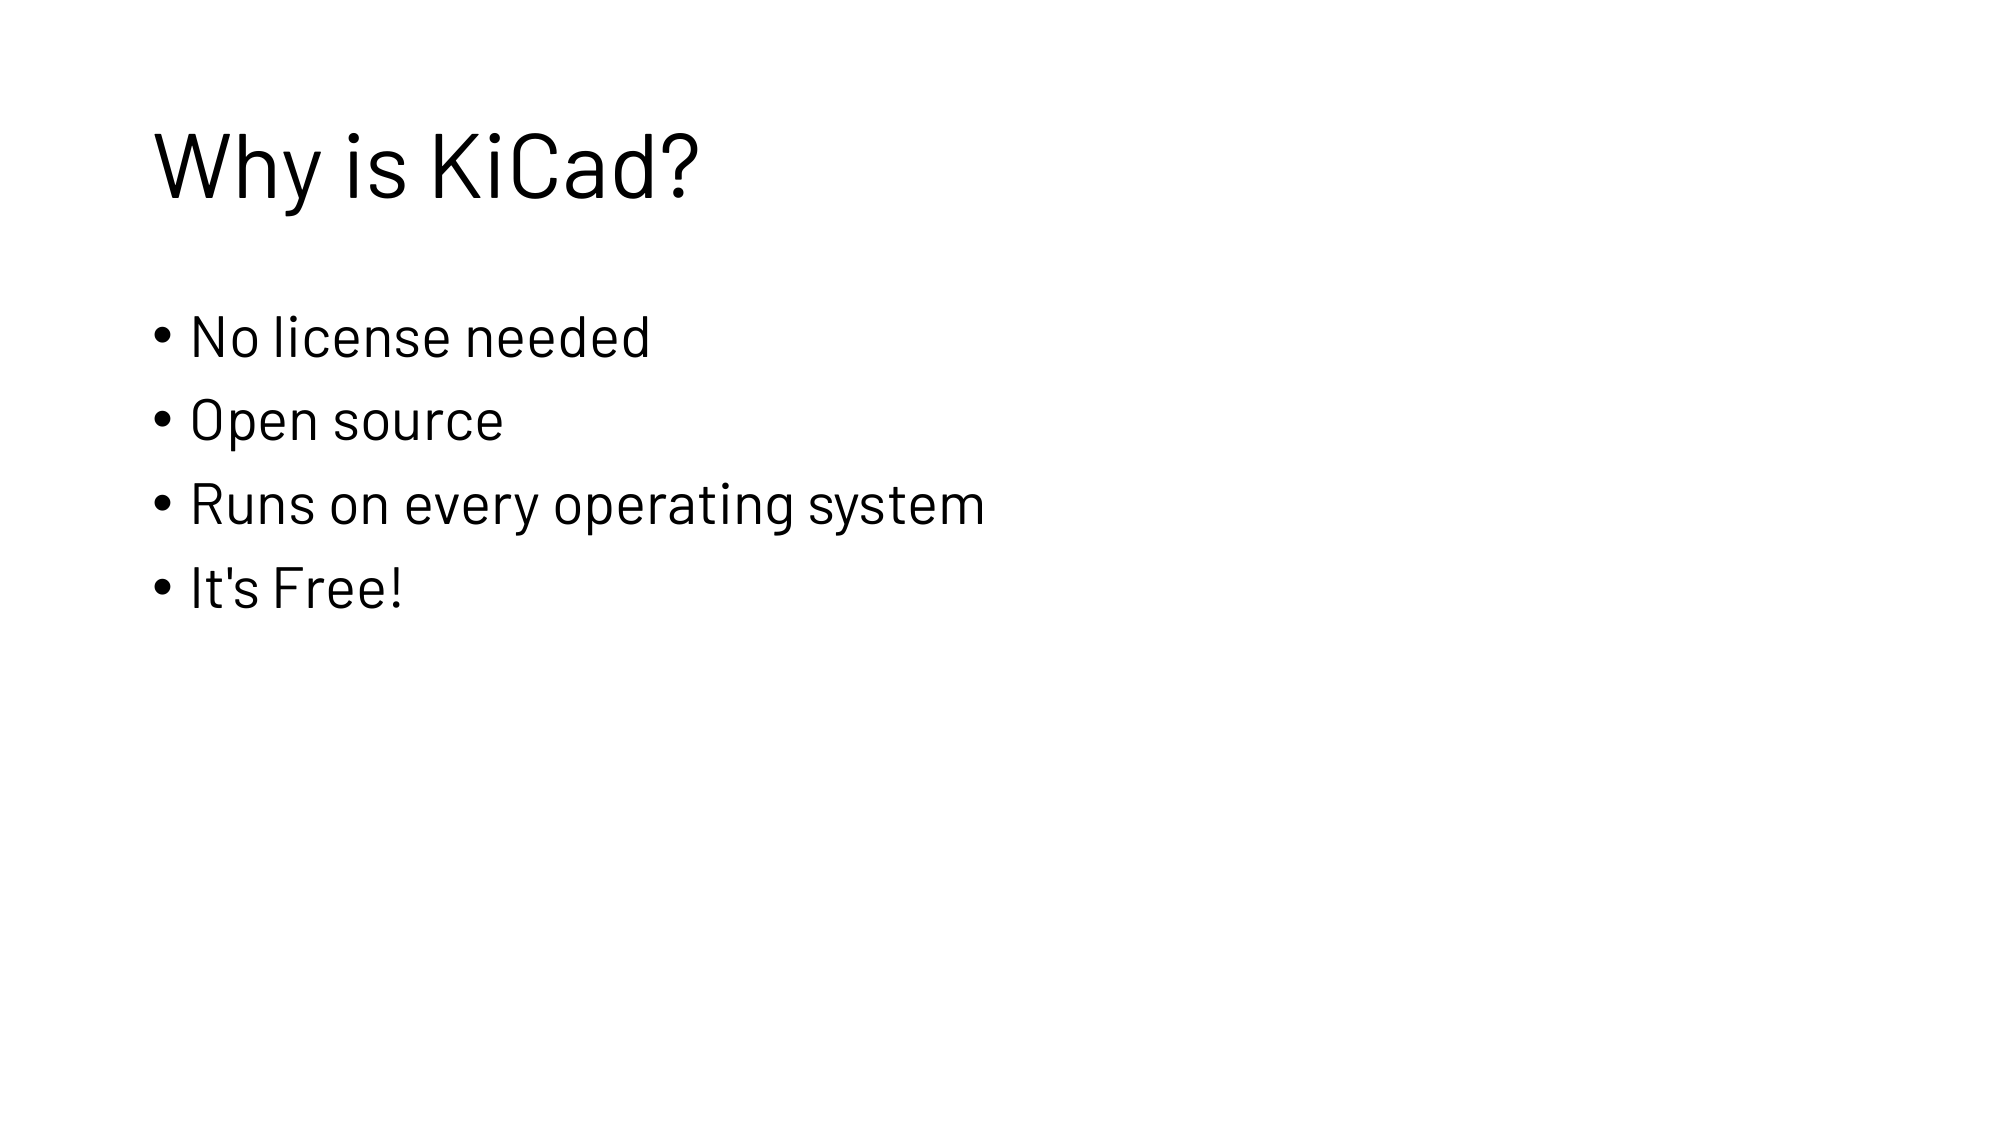

# Why is KiCad?
No license needed
Open source
Runs on every operating system
It's Free!